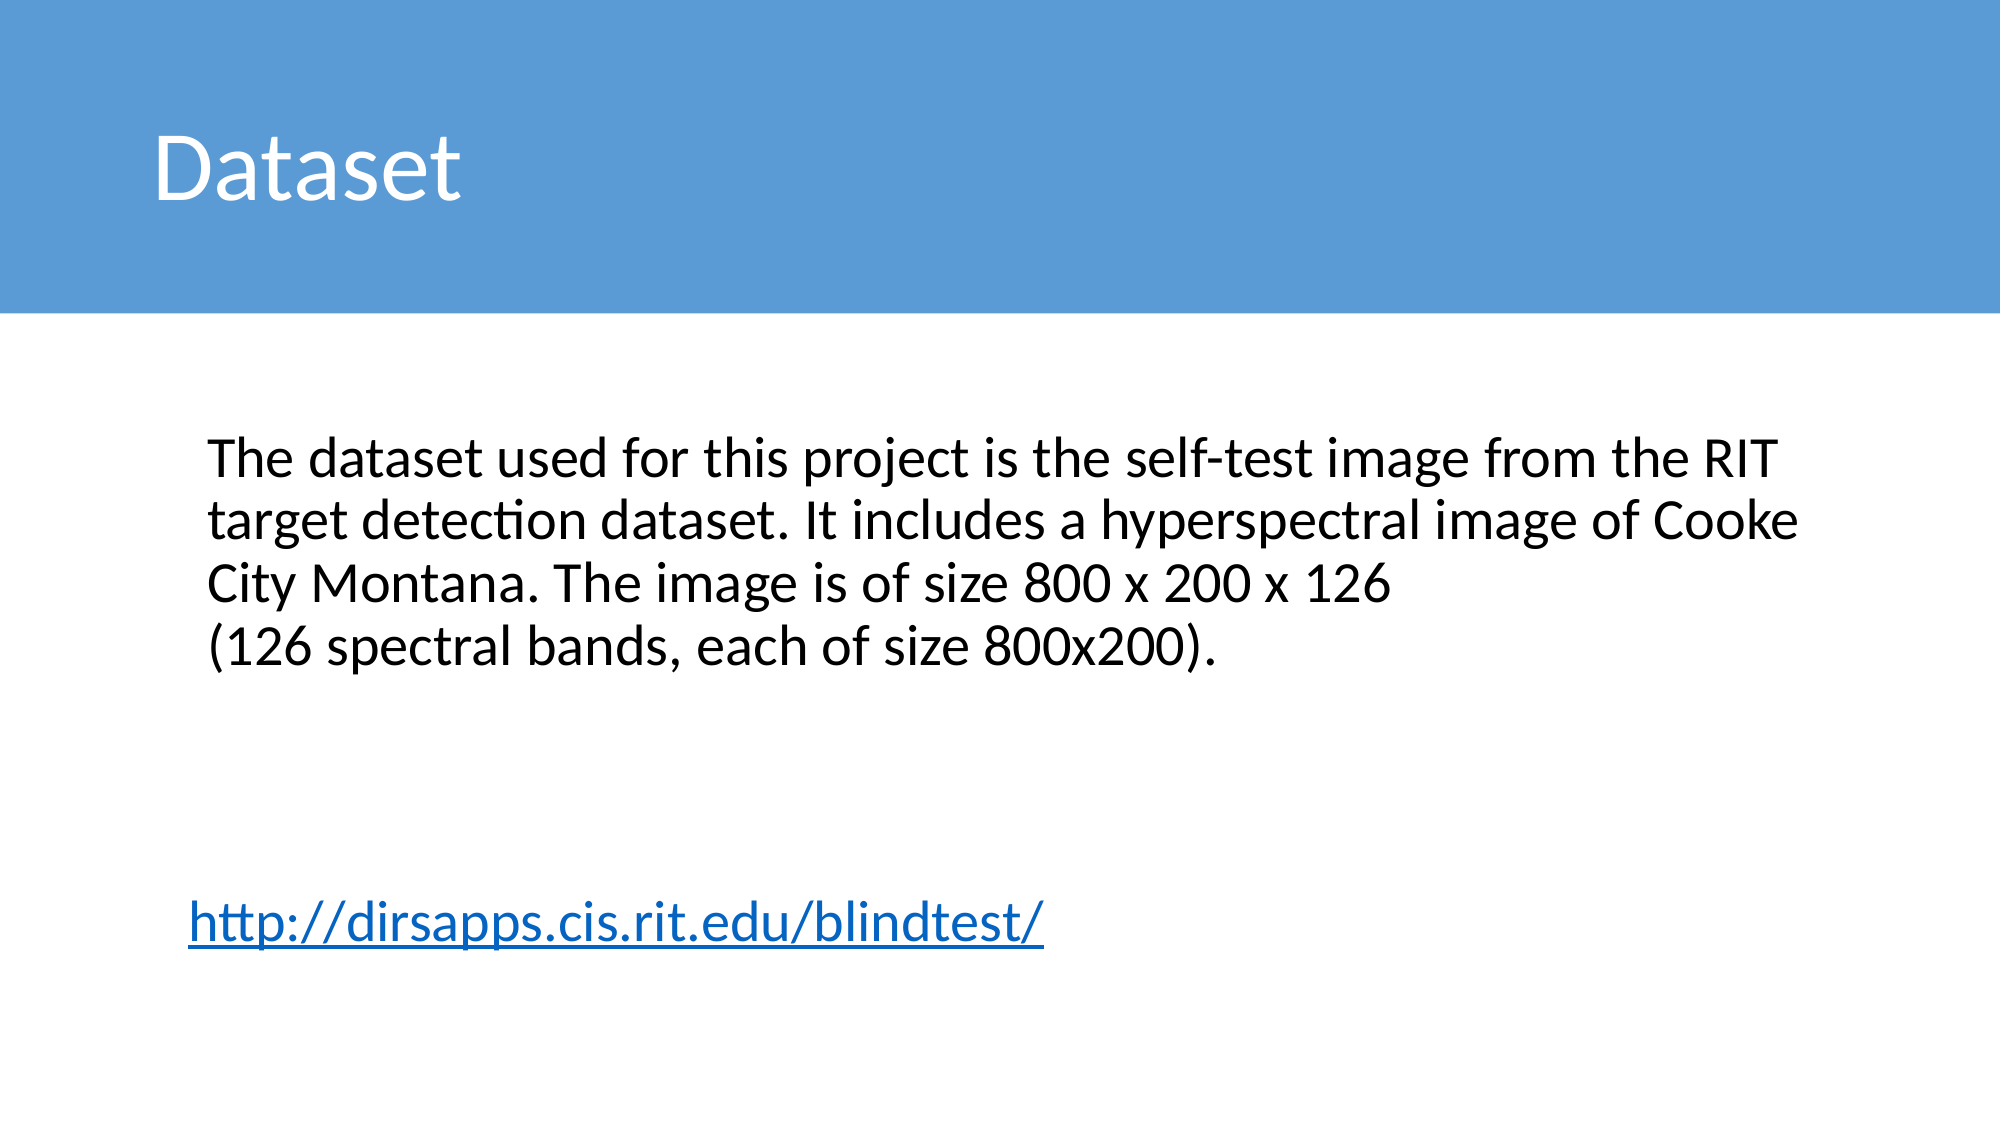

# Dataset

The dataset used for this project is the self-test image from the RIT target detection dataset. It includes a hyperspectral image of Cooke City Montana. The image is of size 800 x 200 x 126
(126 spectral bands, each of size 800x200).

http://dirsapps.cis.rit.edu/blindtest/